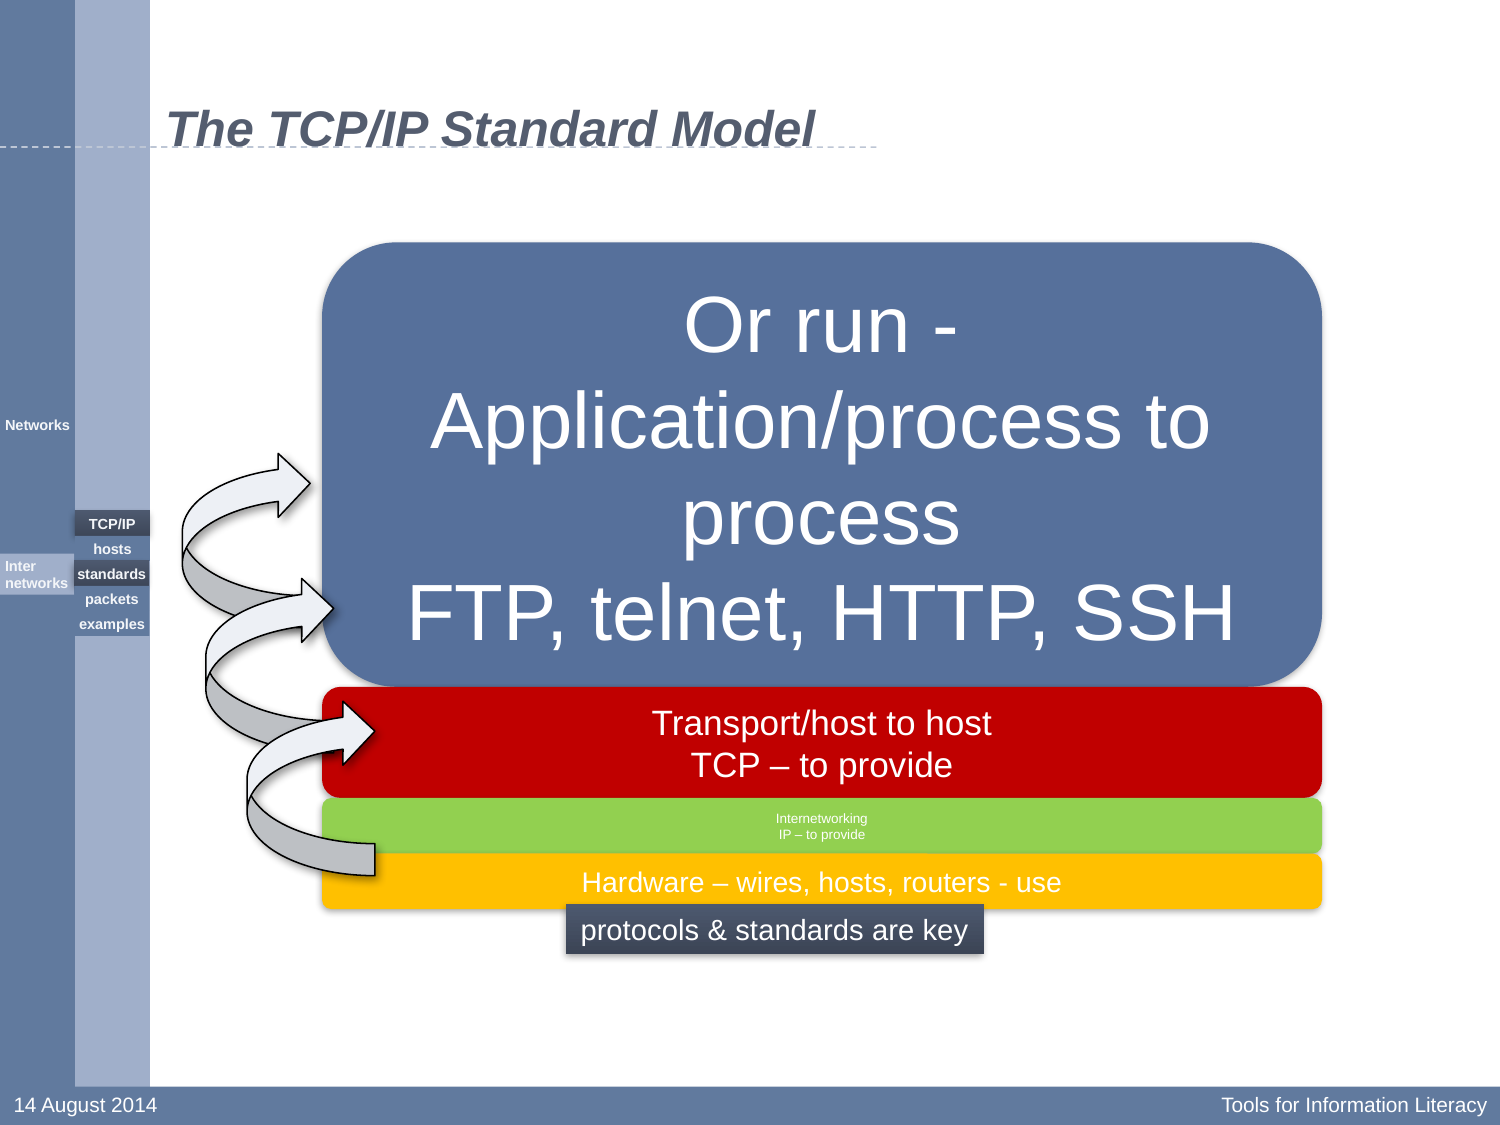

# The TCP/IP Standard Model
Or run - Application/process to process
FTP, telnet, HTTP, SSH
Transport/host to host
TCP – to provide
Internetworking
IP – to provide
Hardware – wires, hosts, routers - use

TCP/IP
hosts
Inter
networks
standards

packets
examples

protocols & standards are key